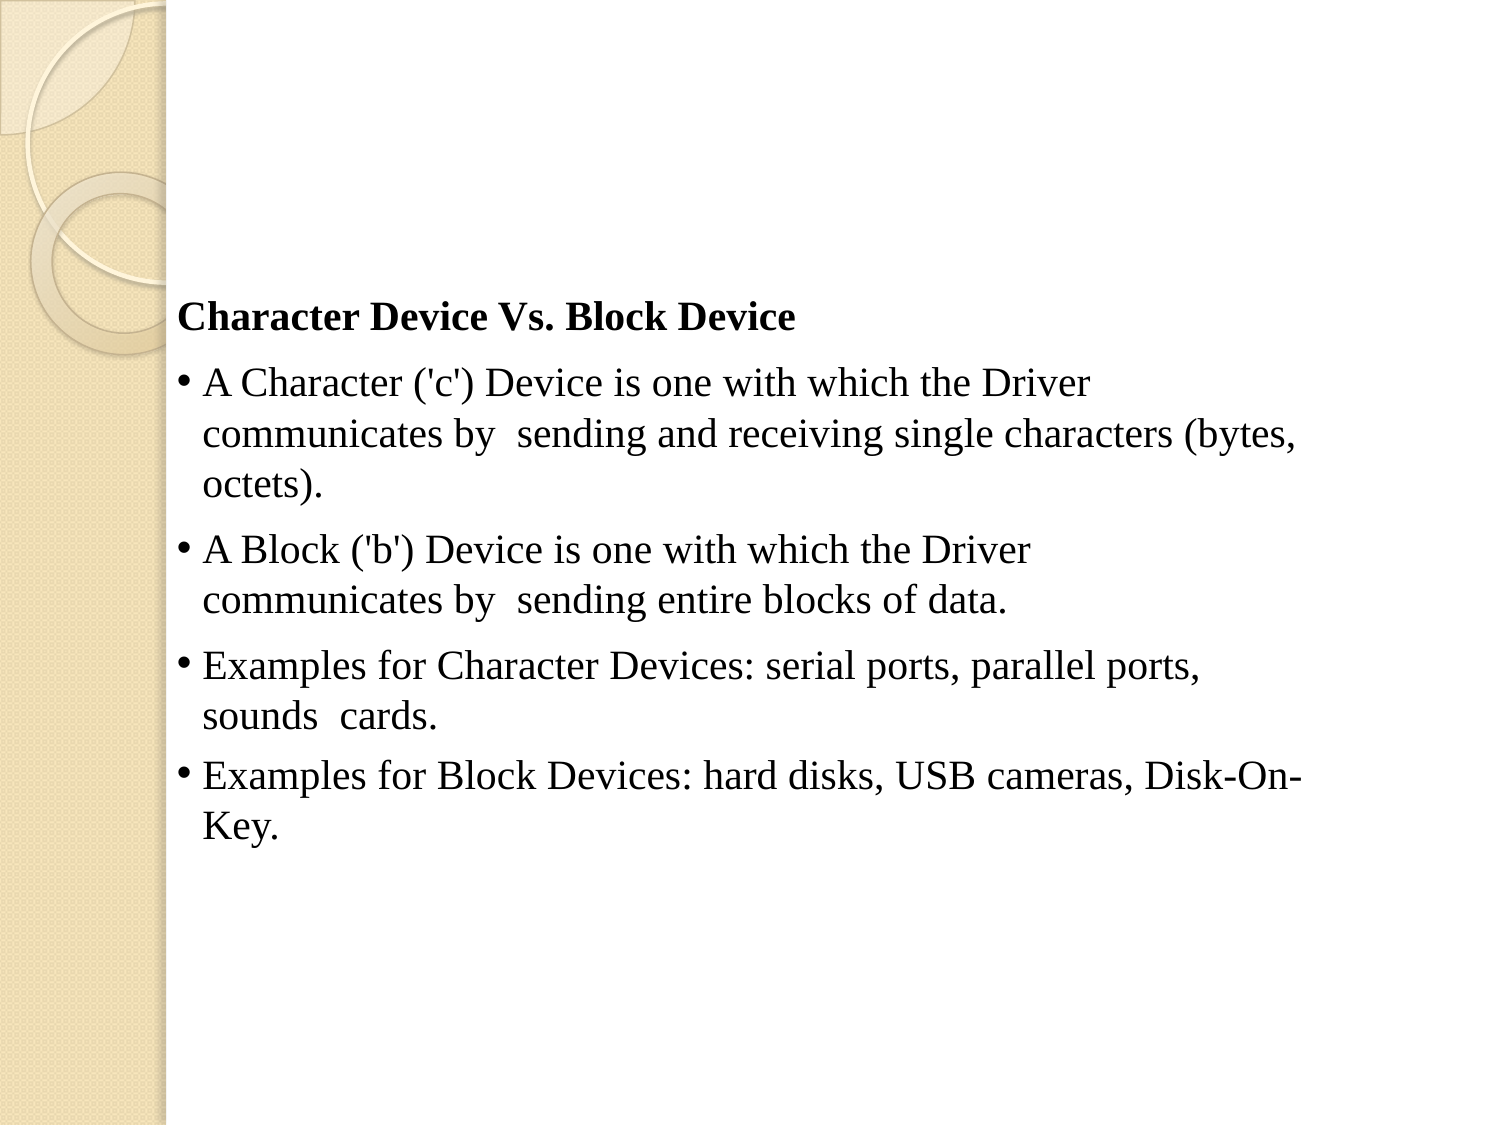

Character Device Vs. Block Device
A Character ('c') Device is one with which the Driver communicates by  sending and receiving single characters (bytes, octets).
A Block ('b') Device is one with which the Driver communicates by  sending entire blocks of data.
Examples for Character Devices: serial ports, parallel ports, sounds  cards.
Examples for Block Devices: hard disks, USB cameras, Disk-On-Key.